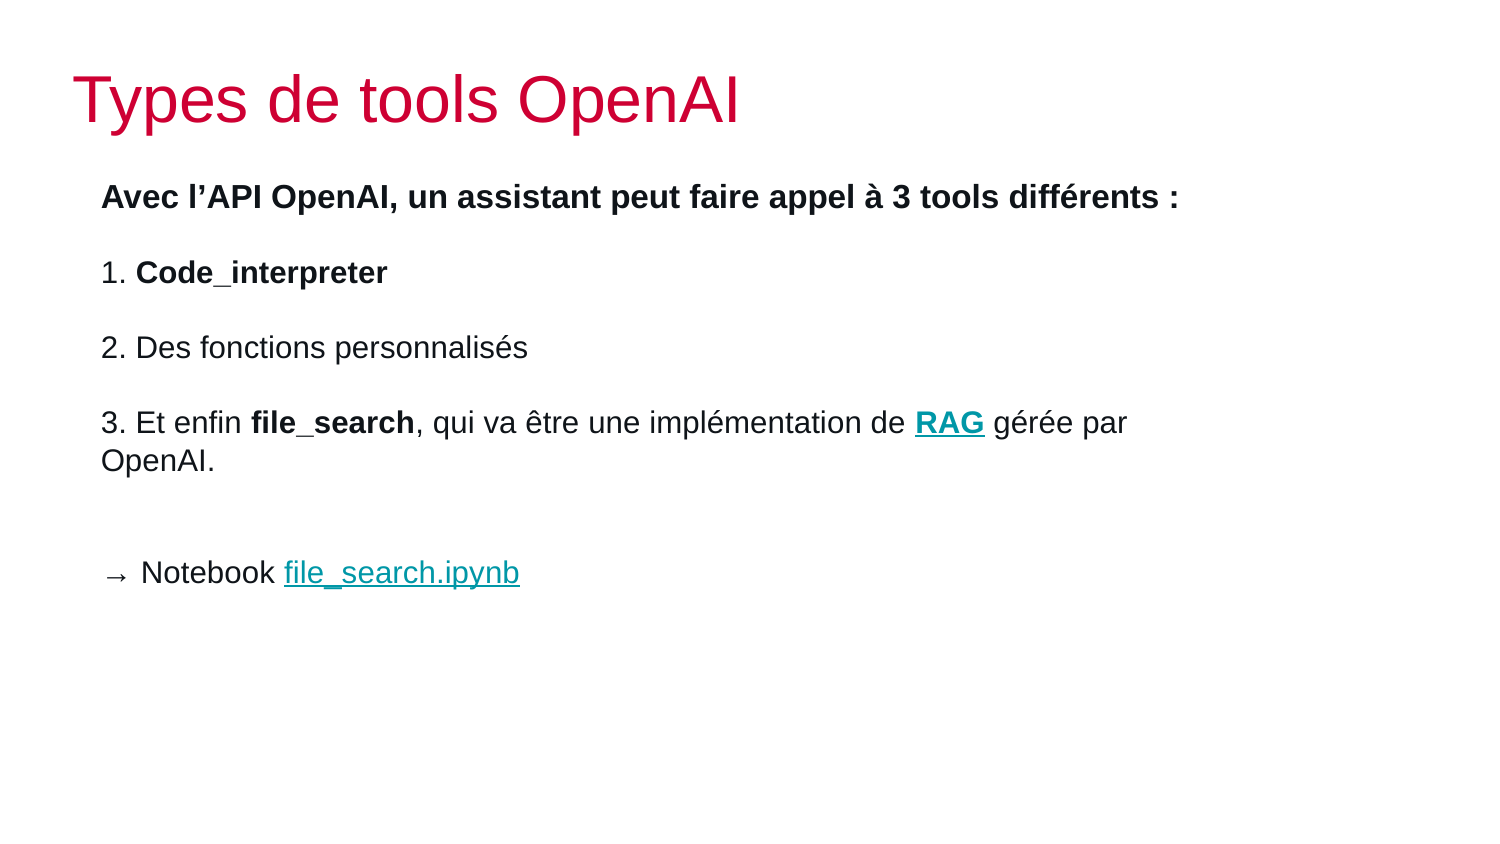

# Types de tools OpenAI
Avec l’API OpenAI, un assistant peut faire appel à 3 tools différents :

1. Code_interpreter

2. Des fonctions personnalisés

3. Et enfin file_search, qui va être une implémentation de RAG gérée par OpenAI.

→ Notebook file_search.ipynb